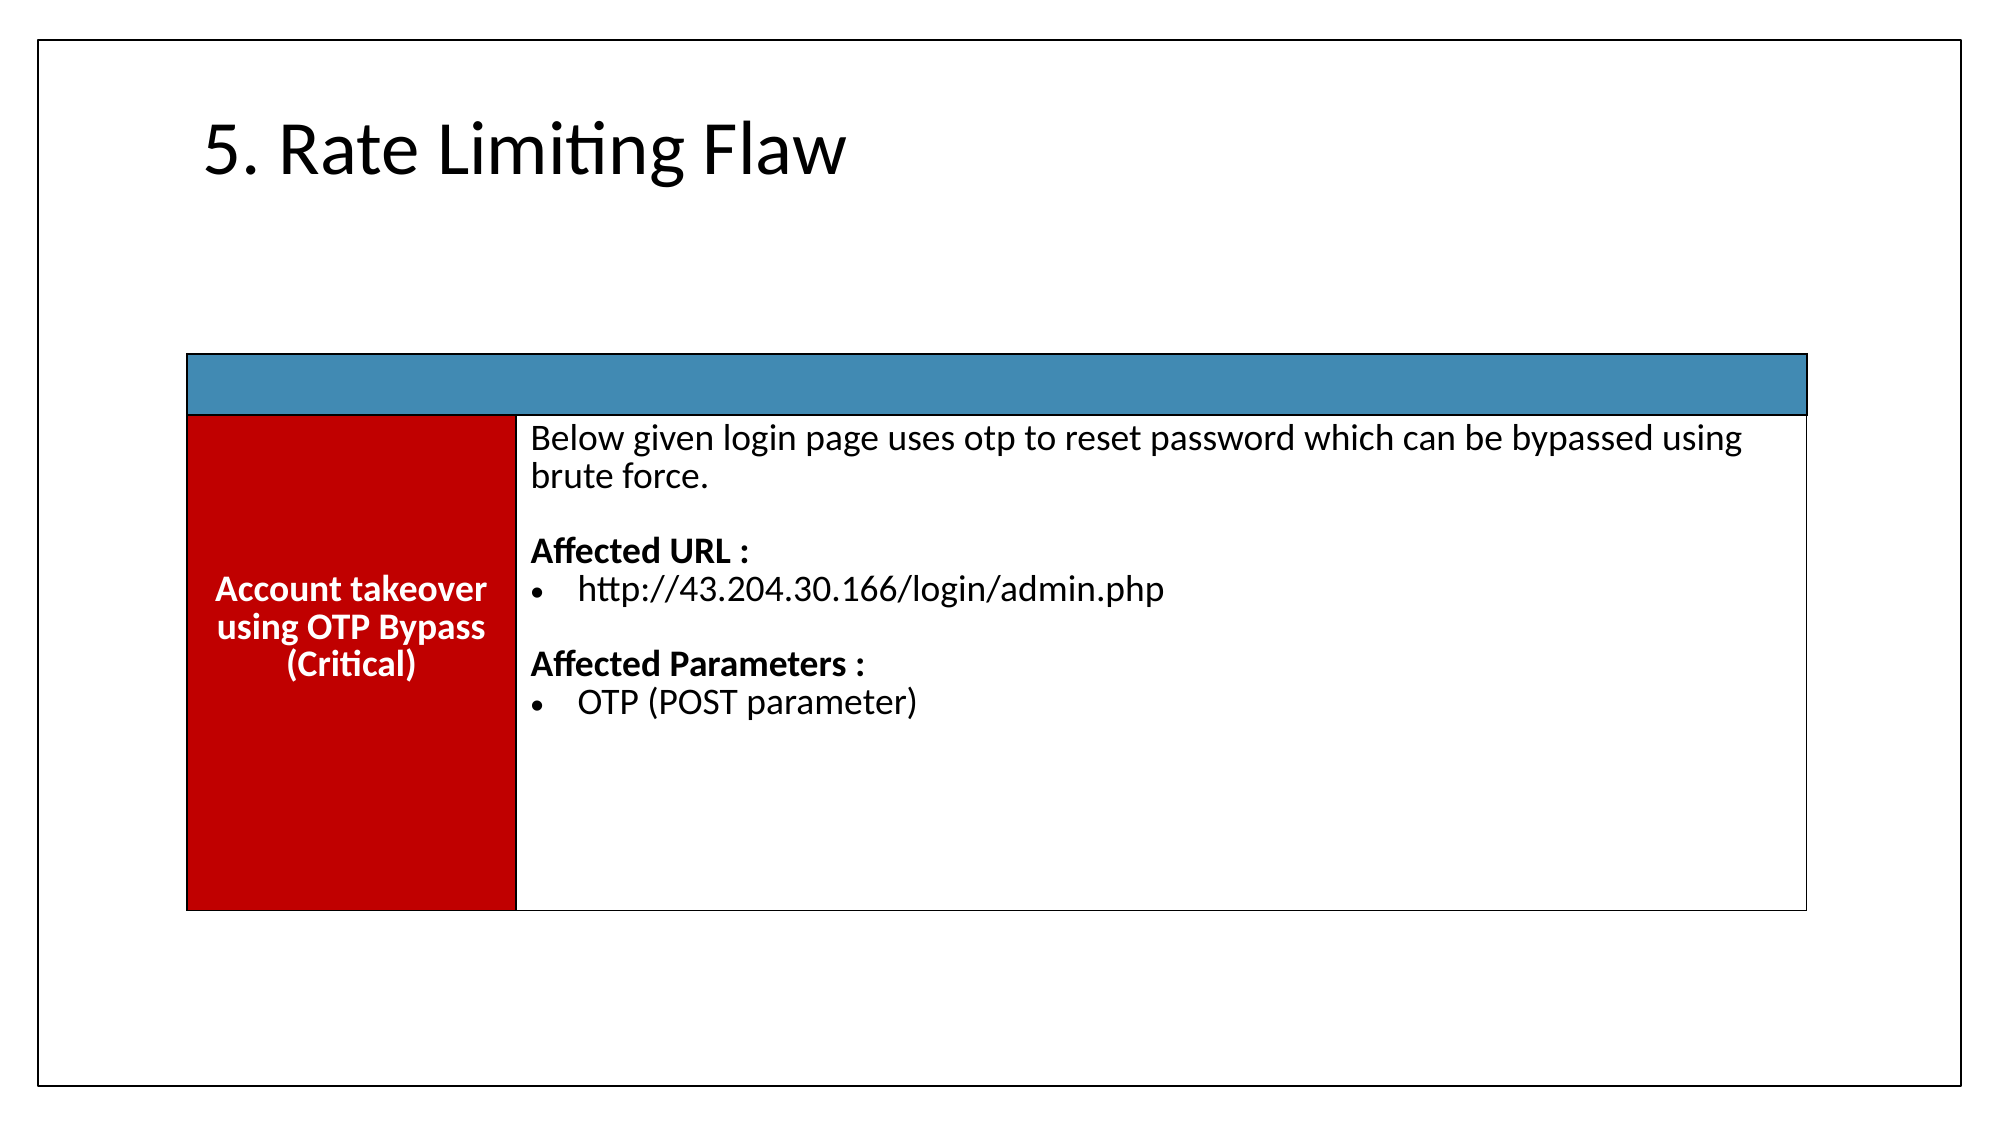

# 5. Rate Limiting Flaw
|  |
| --- |
| Account takeover using OTP Bypass (Critical) | Below given login page uses otp to reset password which can be bypassed using brute force. Affected URL : http://43.204.30.166/login/admin.php Affected Parameters : OTP (POST parameter) |
| --- | --- |